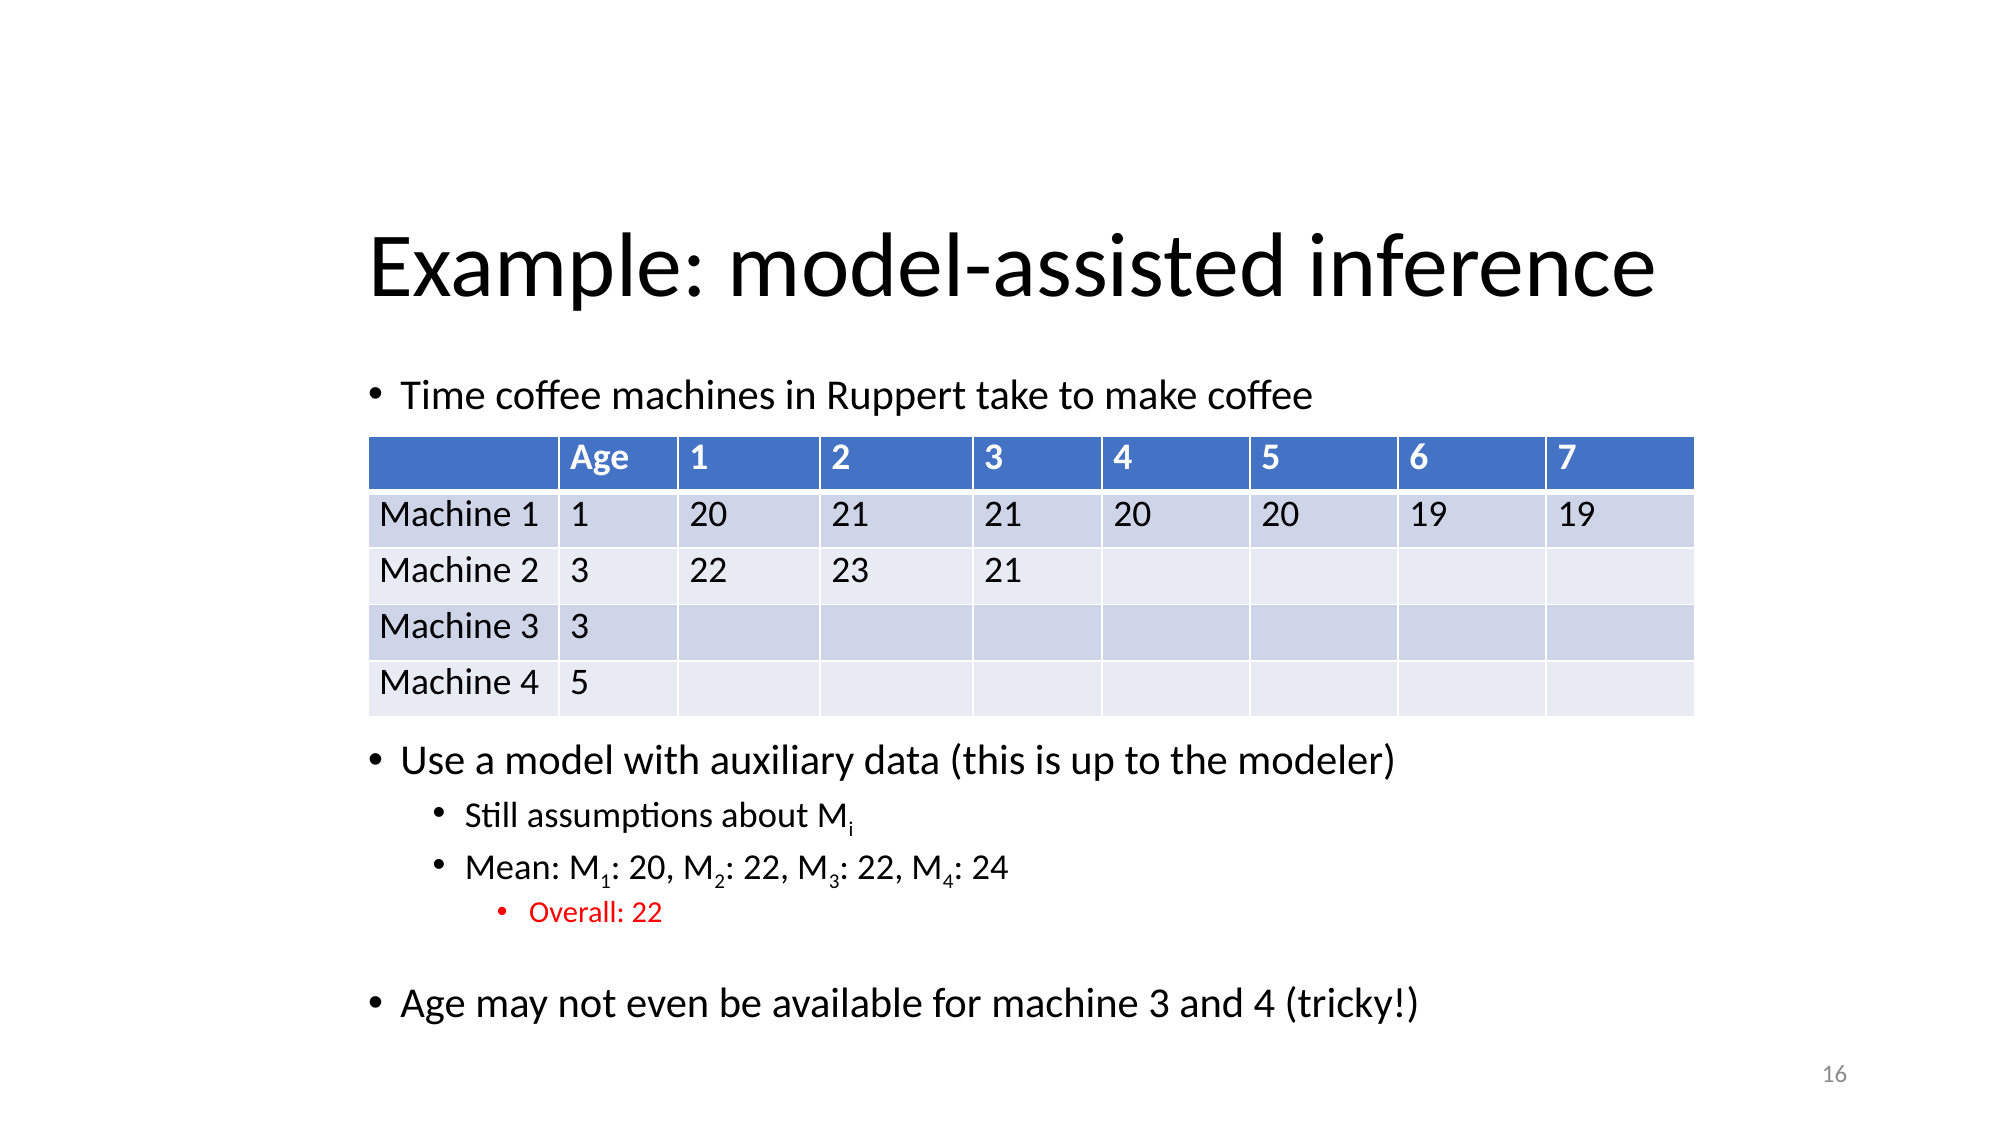

# Example: model-assisted inference
Time coffee machines in Ruppert take to make coffee

Use cluster sampling (select 1). What is population mean?

Use a model with auxiliary data (this is up to the modeler)
Still assumptions about Mi
Mean: M1: 20, M2: 22, M3: 22, M4: 24
Overall: 22

Age may not even be available for machine 3 and 4 (tricky!)
|  | Age | 1 | 2 | 3 | 4 | 5 | 6 | 7 |
| --- | --- | --- | --- | --- | --- | --- | --- | --- |
| Machine 1 | 1 | 20 | 21 | 21 | 20 | 20 | 19 | 19 |
| Machine 2 | 3 | 22 | 23 | 21 |  |  |  |  |
| Machine 3 | 3 |  |  |  |  |  |  |  |
| Machine 4 | 5 |  |  |  |  |  |  |  |
16